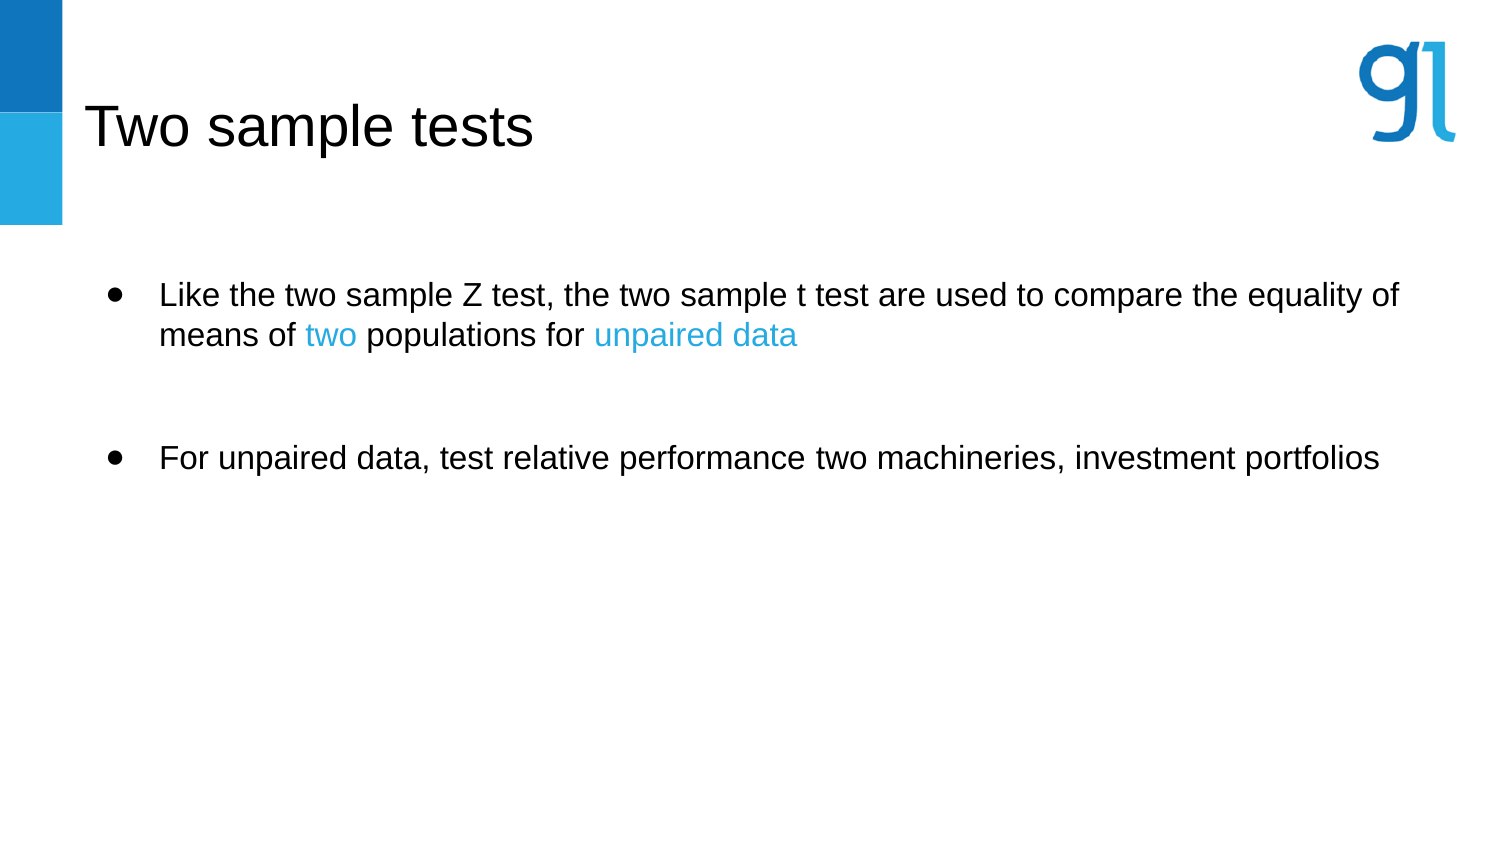

# Two sample tests

Like the two sample Z test, the two sample t test are used to compare the equality of means of two populations for unpaired data
For unpaired data, test relative performance two machineries, investment portfolios